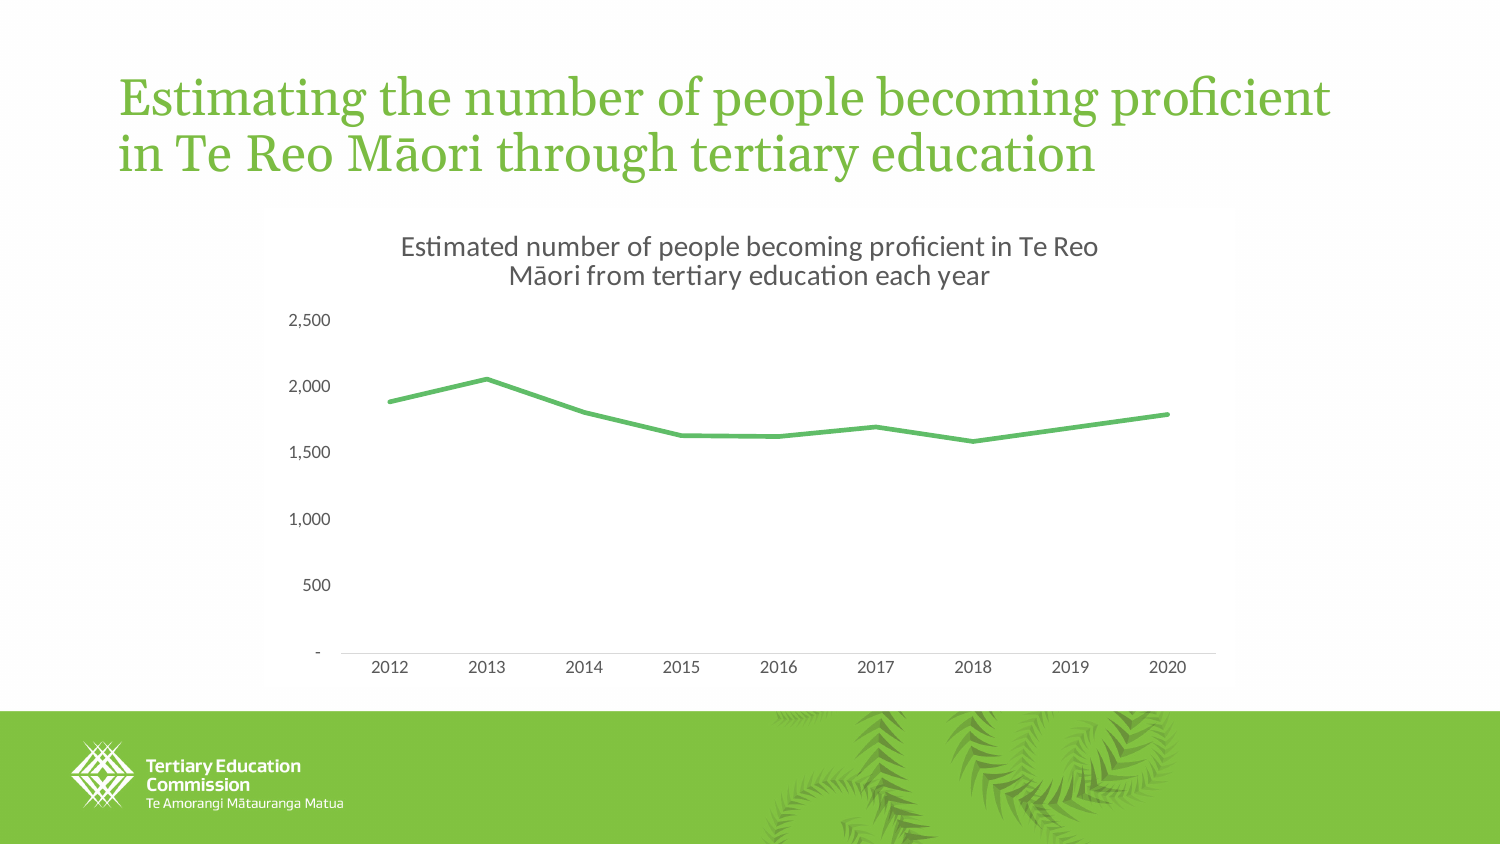

# Estimating the number of people becoming proficient in Te Reo Māori through tertiary education

### Chart: Estimated number of people becoming proficient in Te Reo Māori from tertiary education each year

| Category |  |
|---|---|
| 2012 | 1894.21 |
| 2013 | 2065.82 |
| 2014 | 1815.02 |
| 2015 | 1639.67 |
| 2016 | 1633.14 |
| 2017 | 1705.03 |
| 2018 | 1595.8 |
| 2019 | 1697.35 |
| 2020 | 1798.87 |